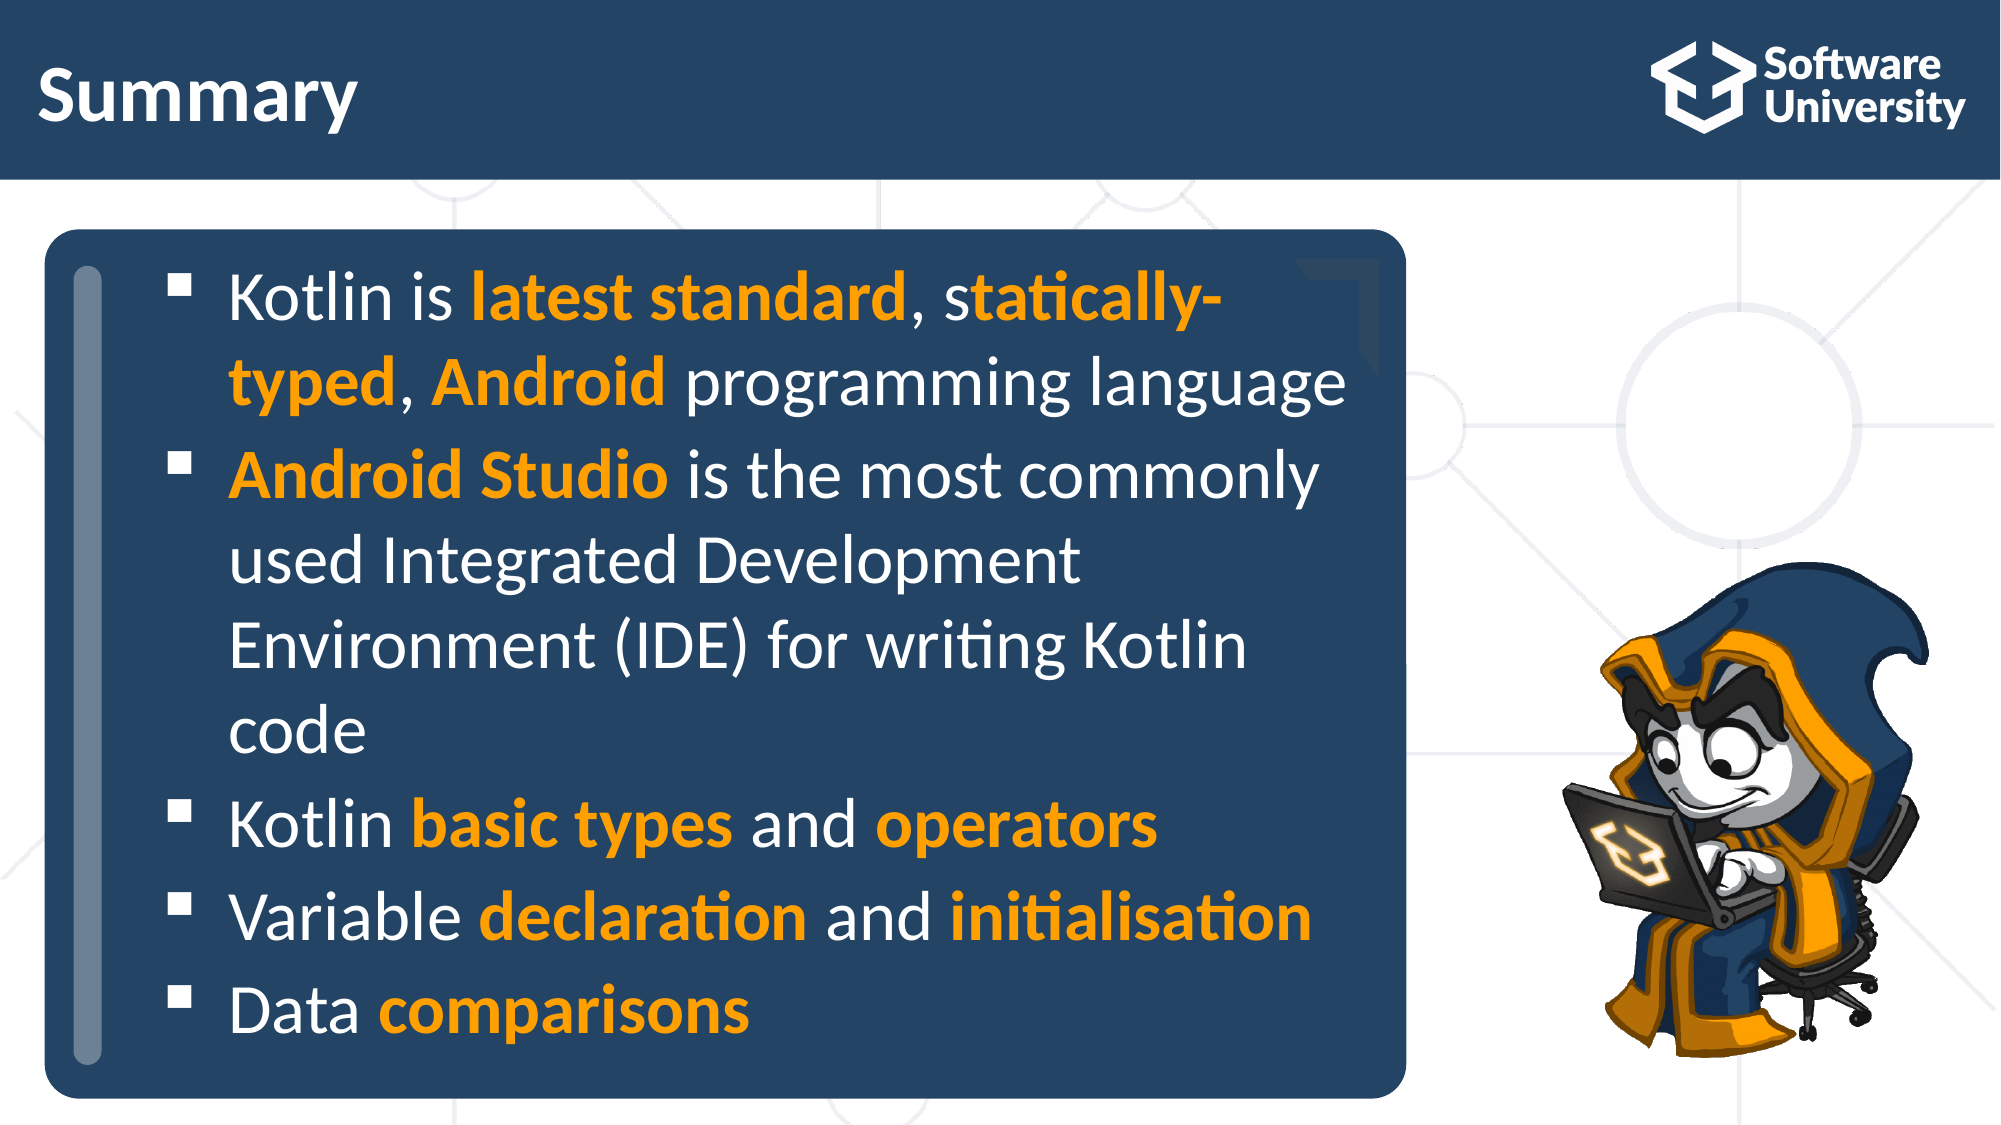

# Summary

Kotlin is latest standard, statically-typed, Android programming language
Android Studio is the most commonly used Integrated Development Environment (IDE) for writing Kotlin code
Kotlin basic types and operators
Variable declaration and initialisation
Data comparisons